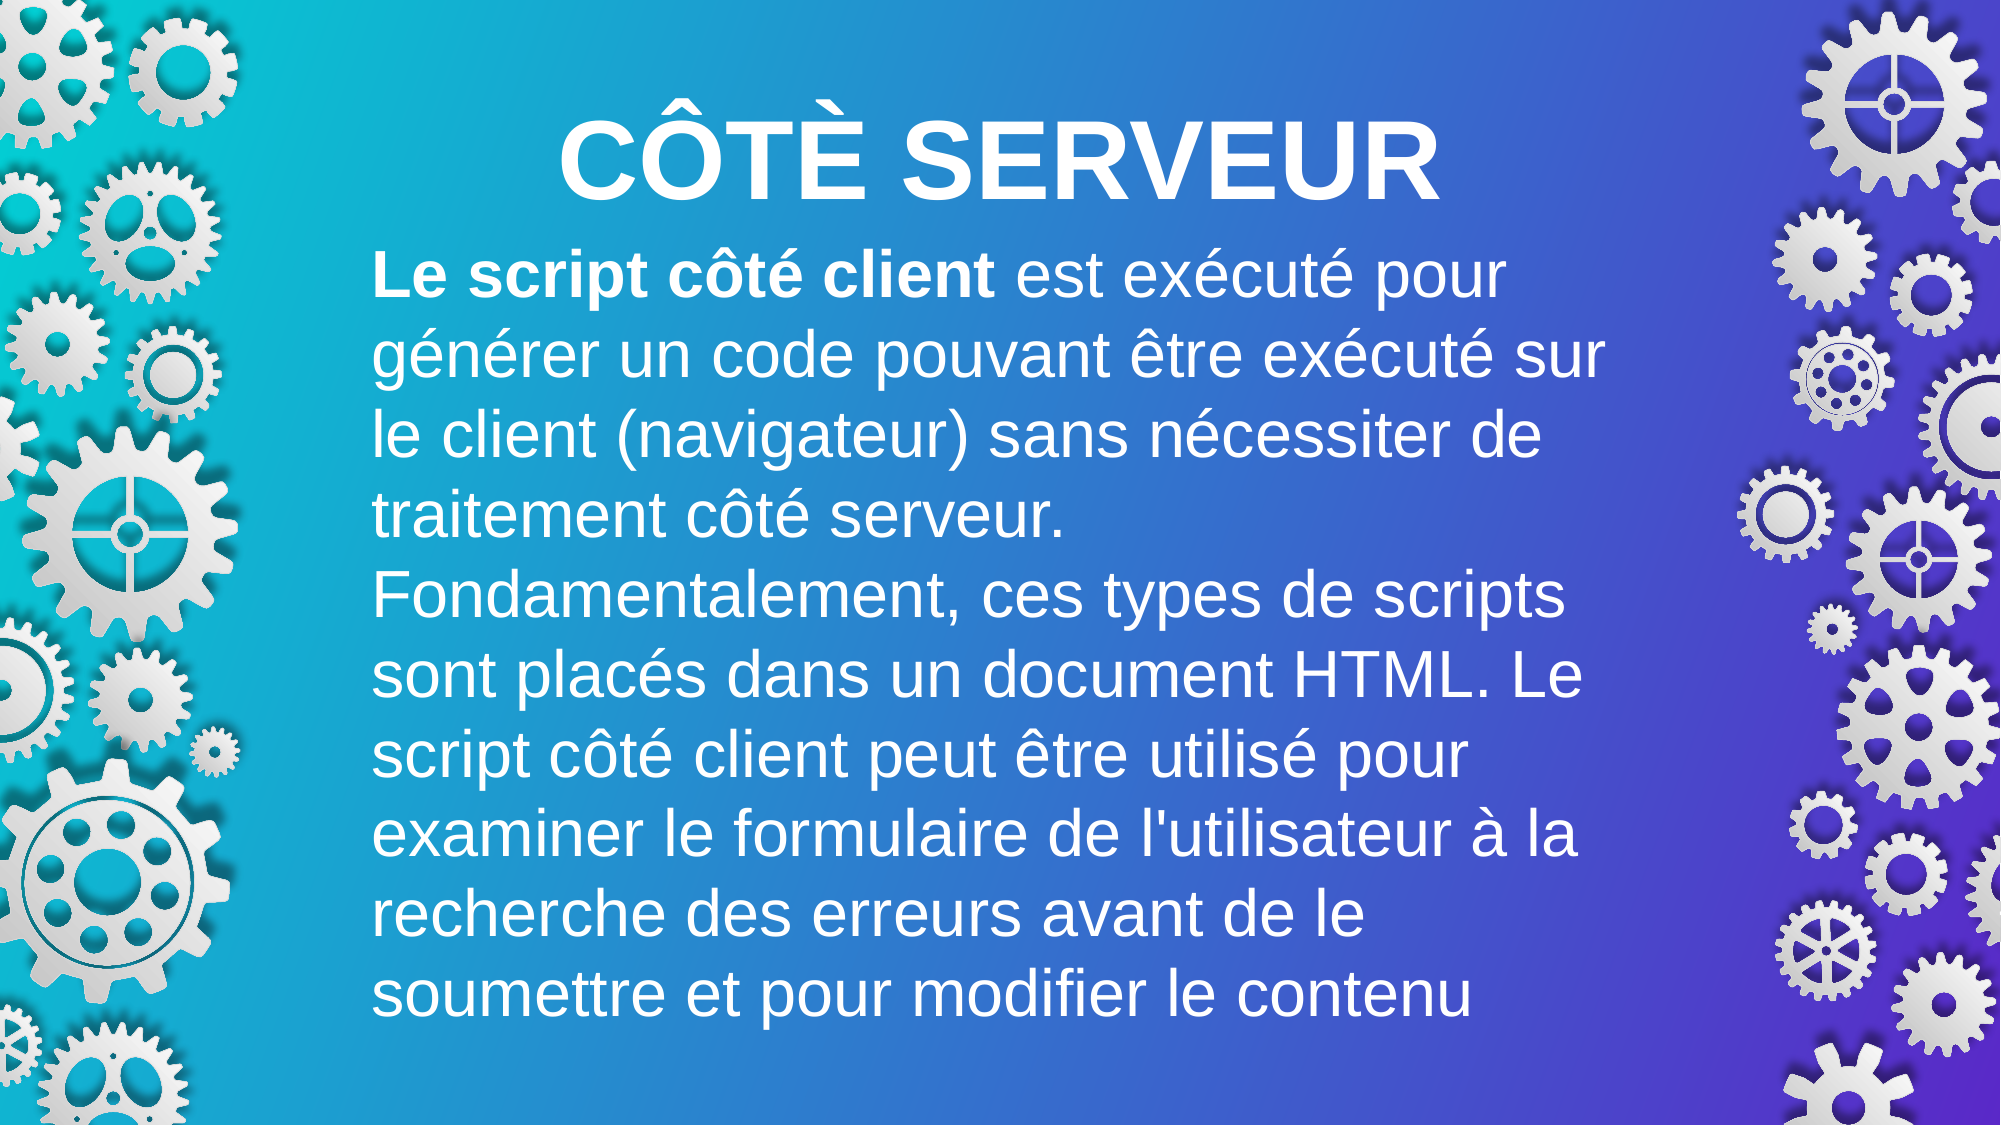

CÔTÈ SERVEUR
Le script côté client est exécuté pour générer un code pouvant être exécuté sur le client (navigateur) sans nécessiter de traitement côté serveur. Fondamentalement, ces types de scripts sont placés dans un document HTML. Le script côté client peut être utilisé pour examiner le formulaire de l'utilisateur à la recherche des erreurs avant de le soumettre et pour modifier le contenu